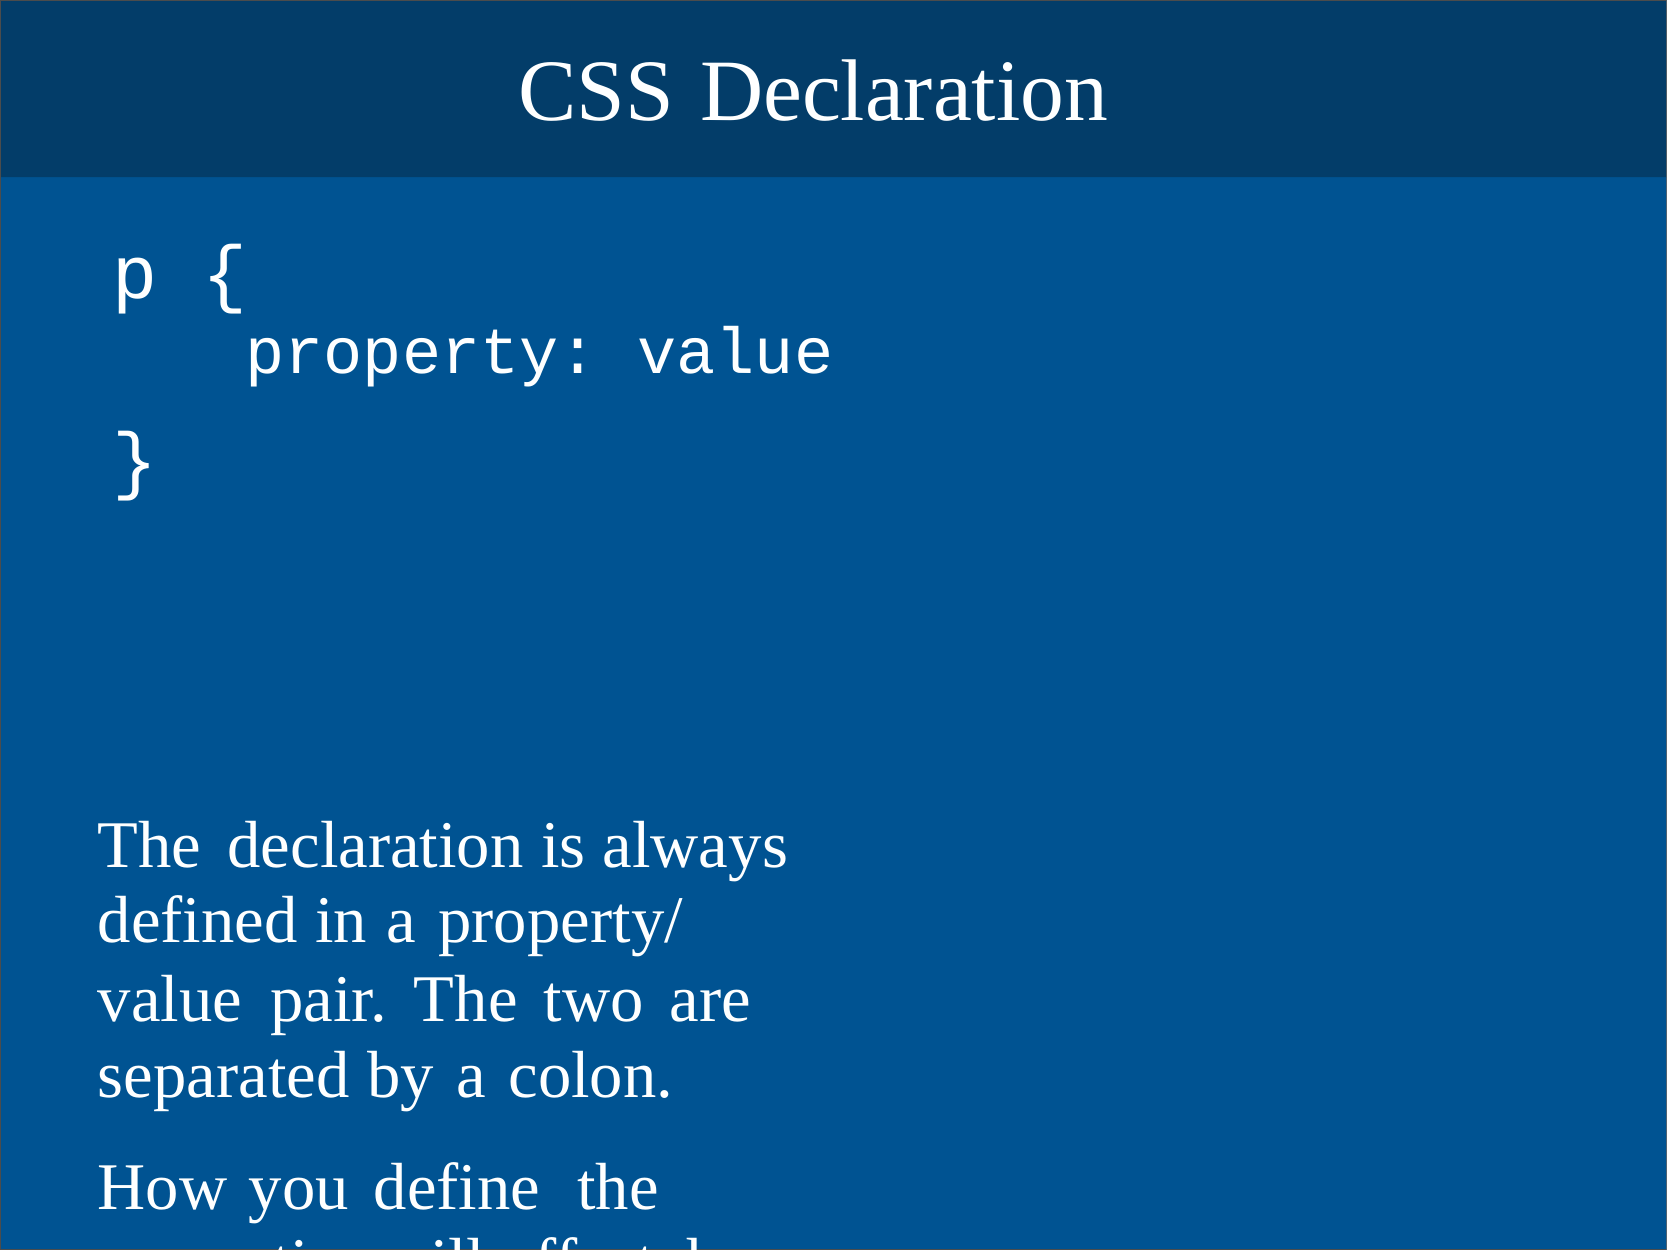

CSS Declaration
p {
property: value
}
The declaration is always defined in a property/
value pair. The two are separated by a colon.
How you define  the properties will affect how
HTML elements are displayed.